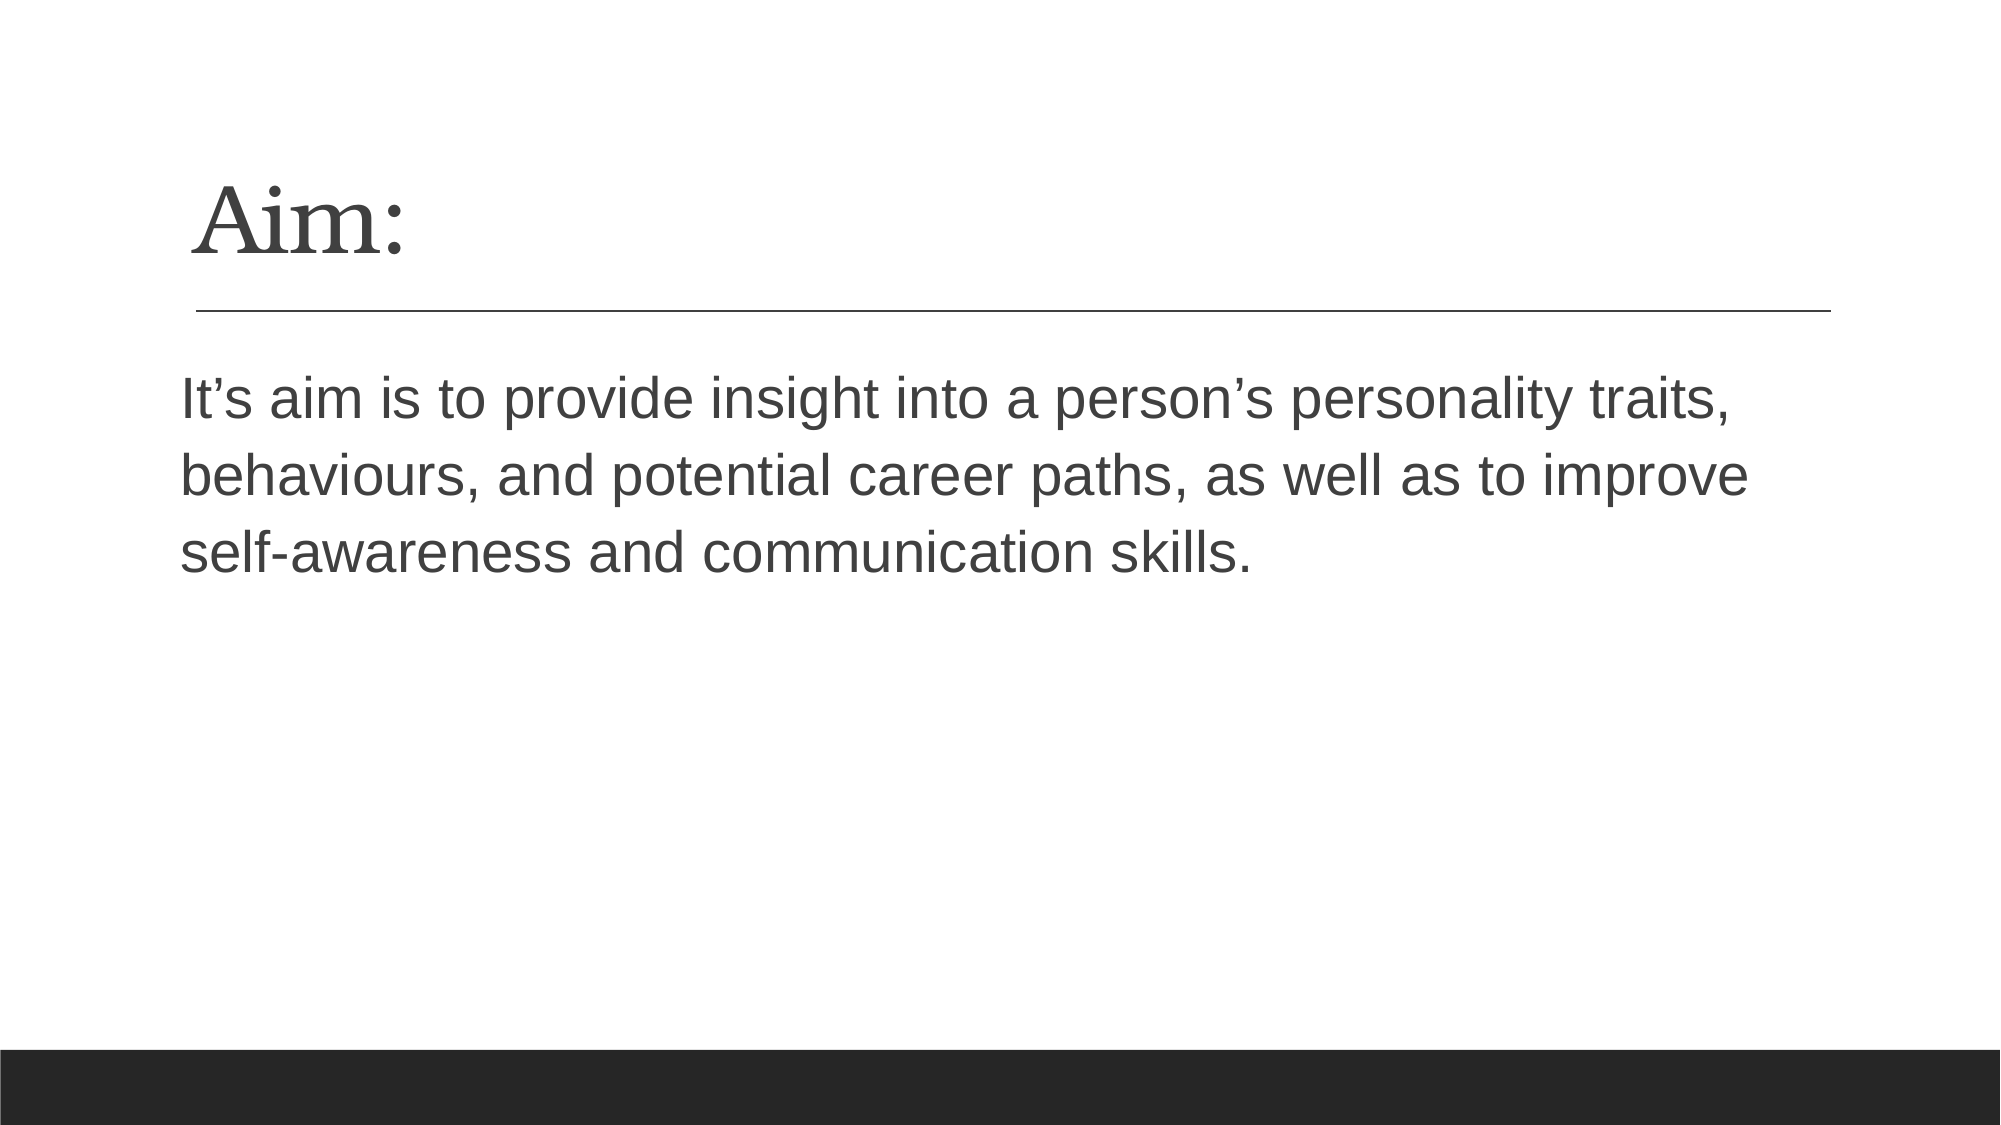

# Aim:
It’s aim is to provide insight into a person’s personality traits, behaviours, and potential career paths, as well as to improve self-awareness and communication skills.